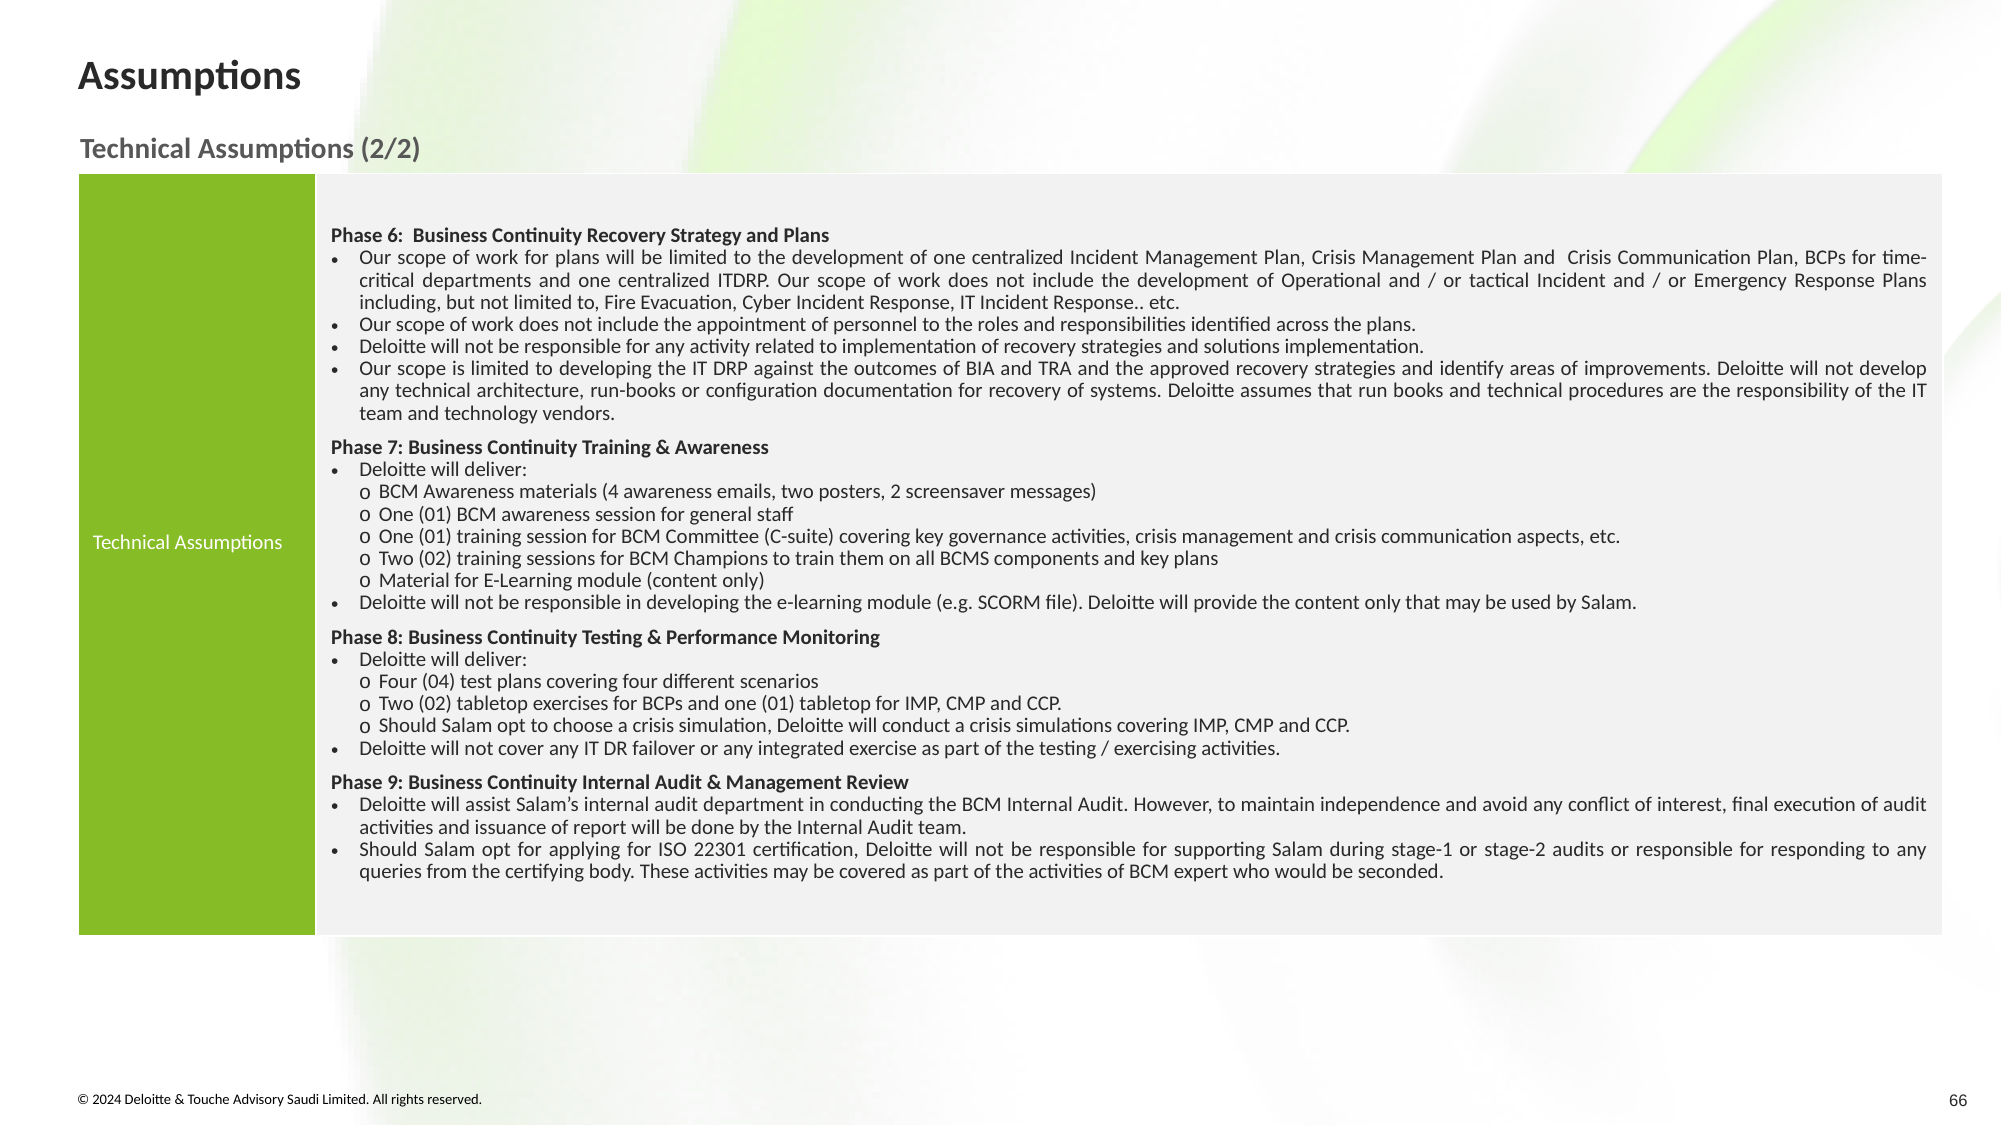

# Assumptions
Technical Assumptions (2/2)
| Technical Assumptions | Phase 6: Business Continuity Recovery Strategy and Plans Our scope of work for plans will be limited to the development of one centralized Incident Management Plan, Crisis Management Plan and Crisis Communication Plan, BCPs for time-critical departments and one centralized ITDRP. Our scope of work does not include the development of Operational and / or tactical Incident and / or Emergency Response Plans including, but not limited to, Fire Evacuation, Cyber Incident Response, IT Incident Response.. etc. Our scope of work does not include the appointment of personnel to the roles and responsibilities identified across the plans. Deloitte will not be responsible for any activity related to implementation of recovery strategies and solutions implementation. Our scope is limited to developing the IT DRP against the outcomes of BIA and TRA and the approved recovery strategies and identify areas of improvements. Deloitte will not develop any technical architecture, run-books or configuration documentation for recovery of systems. Deloitte assumes that run books and technical procedures are the responsibility of the IT team and technology vendors. Phase 7: Business Continuity Training & Awareness Deloitte will deliver: BCM Awareness materials (4 awareness emails, two posters, 2 screensaver messages) One (01) BCM awareness session for general staff One (01) training session for BCM Committee (C-suite) covering key governance activities, crisis management and crisis communication aspects, etc. Two (02) training sessions for BCM Champions to train them on all BCMS components and key plans Material for E-Learning module (content only) Deloitte will not be responsible in developing the e-learning module (e.g. SCORM file). Deloitte will provide the content only that may be used by Salam. Phase 8: Business Continuity Testing & Performance Monitoring Deloitte will deliver: Four (04) test plans covering four different scenarios Two (02) tabletop exercises for BCPs and one (01) tabletop for IMP, CMP and CCP. Should Salam opt to choose a crisis simulation, Deloitte will conduct a crisis simulations covering IMP, CMP and CCP. Deloitte will not cover any IT DR failover or any integrated exercise as part of the testing / exercising activities. Phase 9: Business Continuity Internal Audit & Management Review Deloitte will assist Salam’s internal audit department in conducting the BCM Internal Audit. However, to maintain independence and avoid any conflict of interest, final execution of audit activities and issuance of report will be done by the Internal Audit team. Should Salam opt for applying for ISO 22301 certification, Deloitte will not be responsible for supporting Salam during stage-1 or stage-2 audits or responsible for responding to any queries from the certifying body. These activities may be covered as part of the activities of BCM expert who would be seconded. |
| --- | --- |